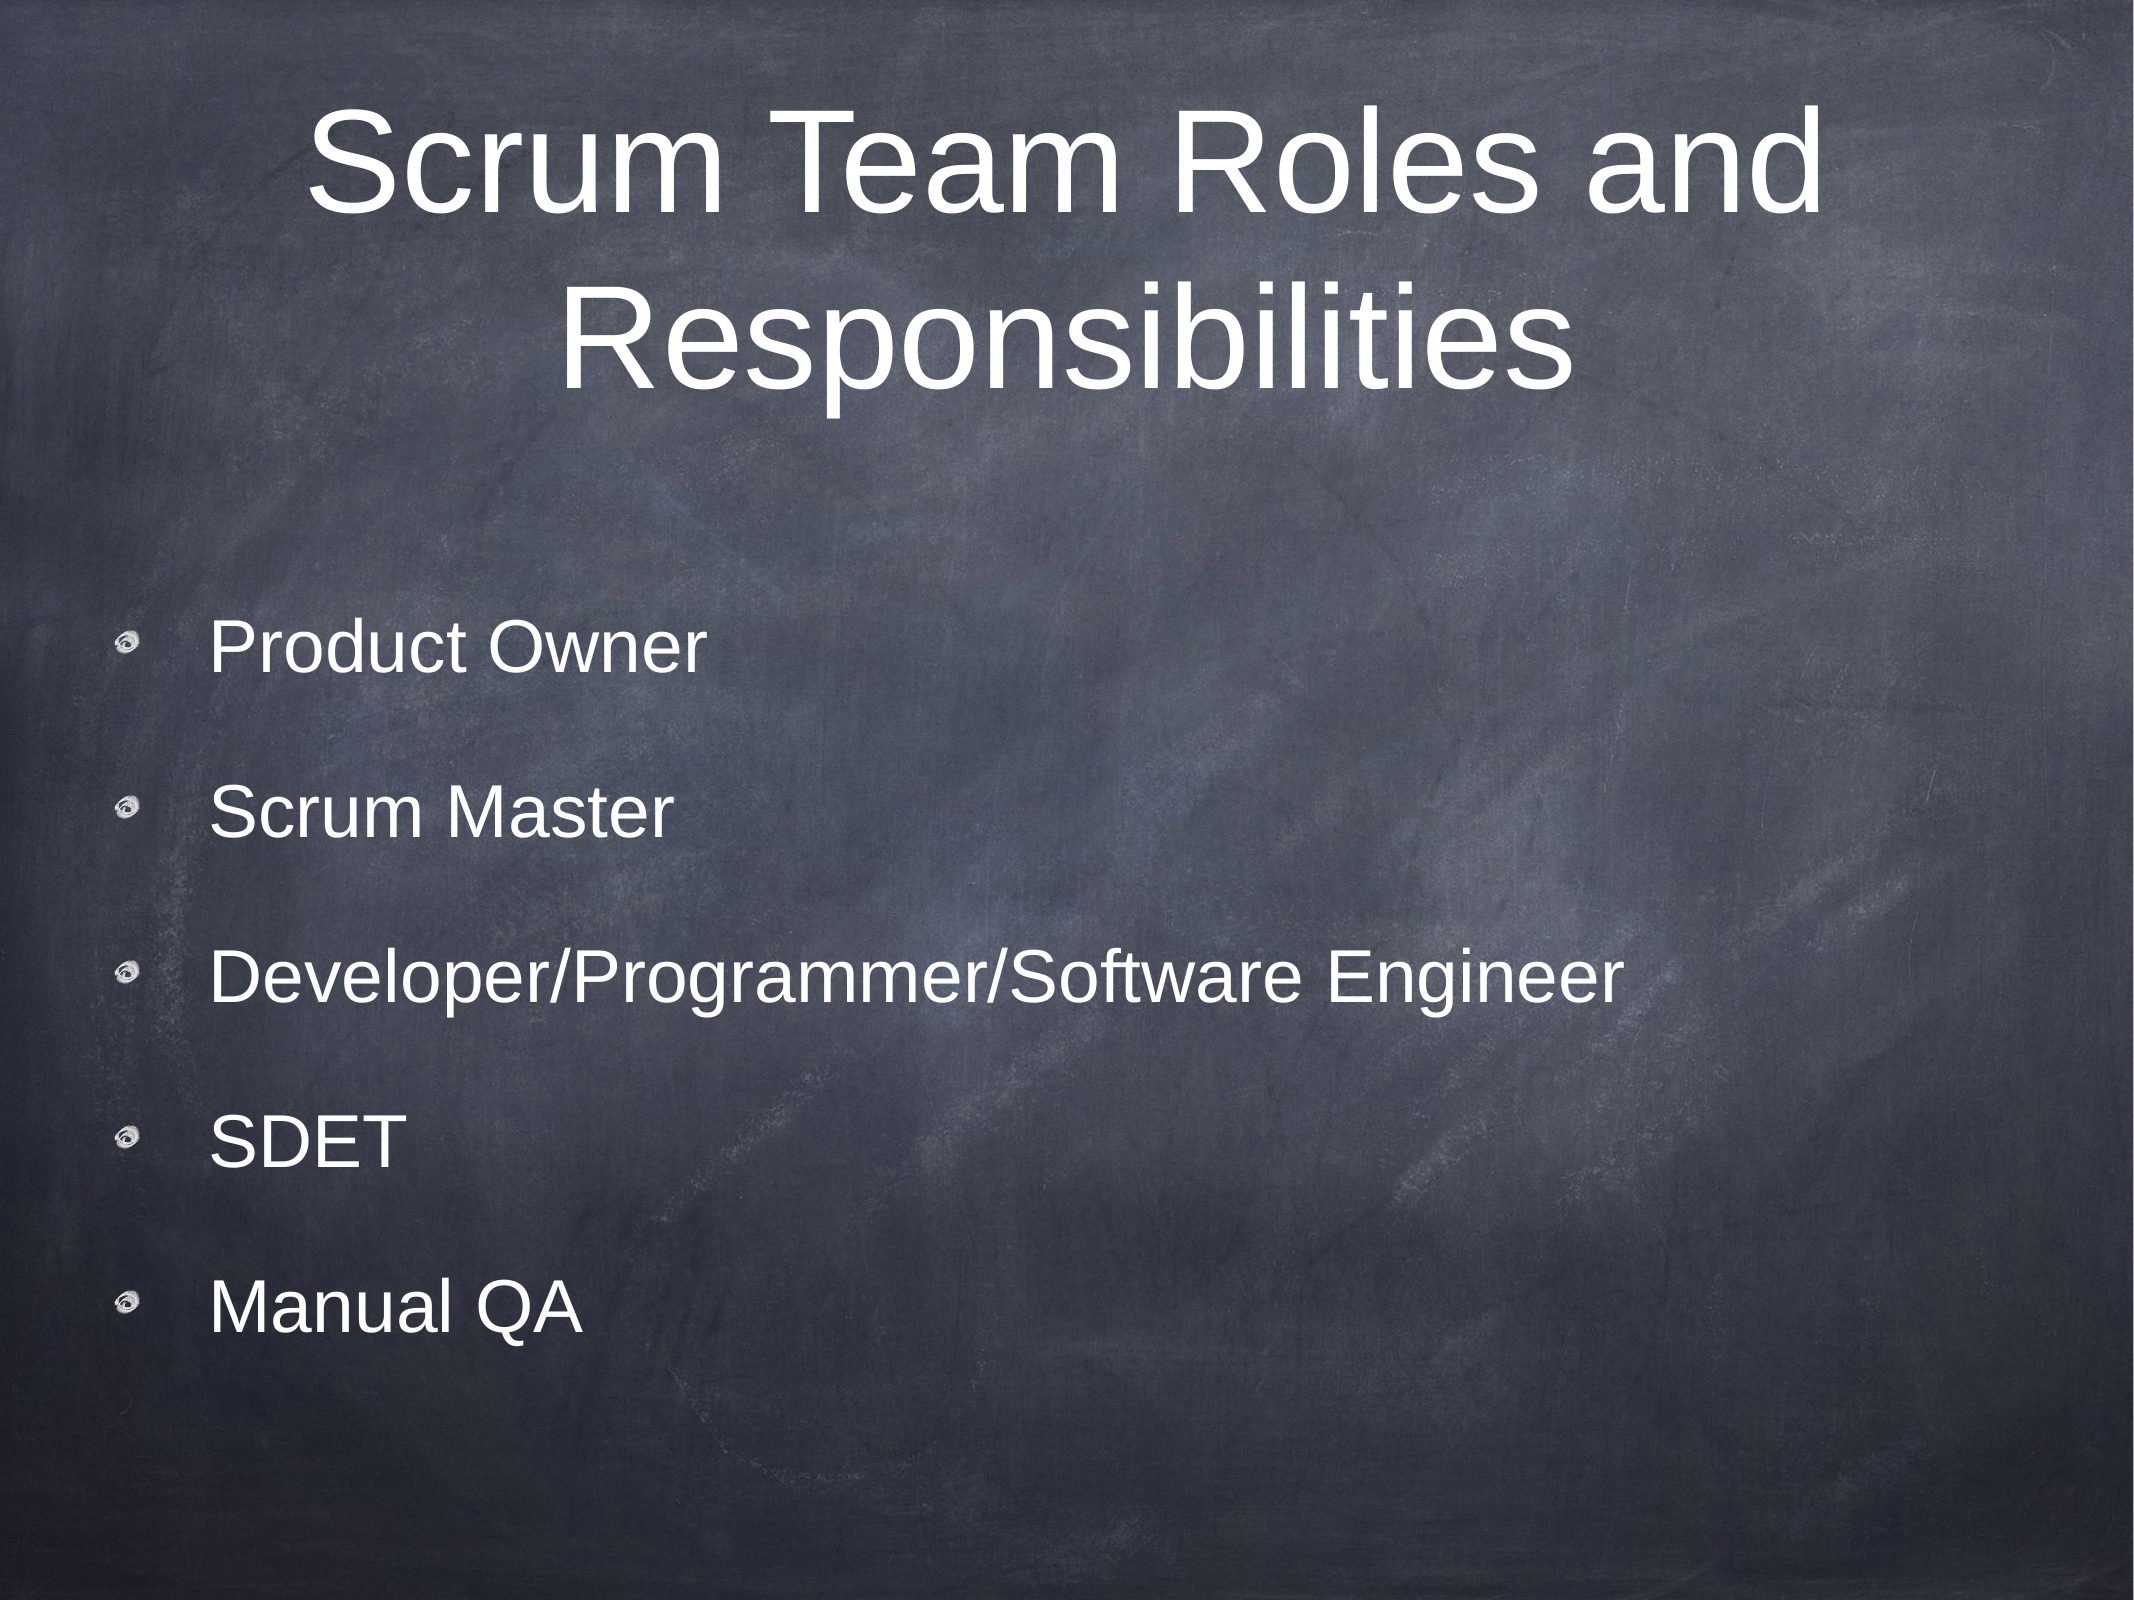

# Scrum Team Roles and Responsibilities
Product Owner
Scrum Master
Developer/Programmer/Software Engineer
SDET
Manual QA